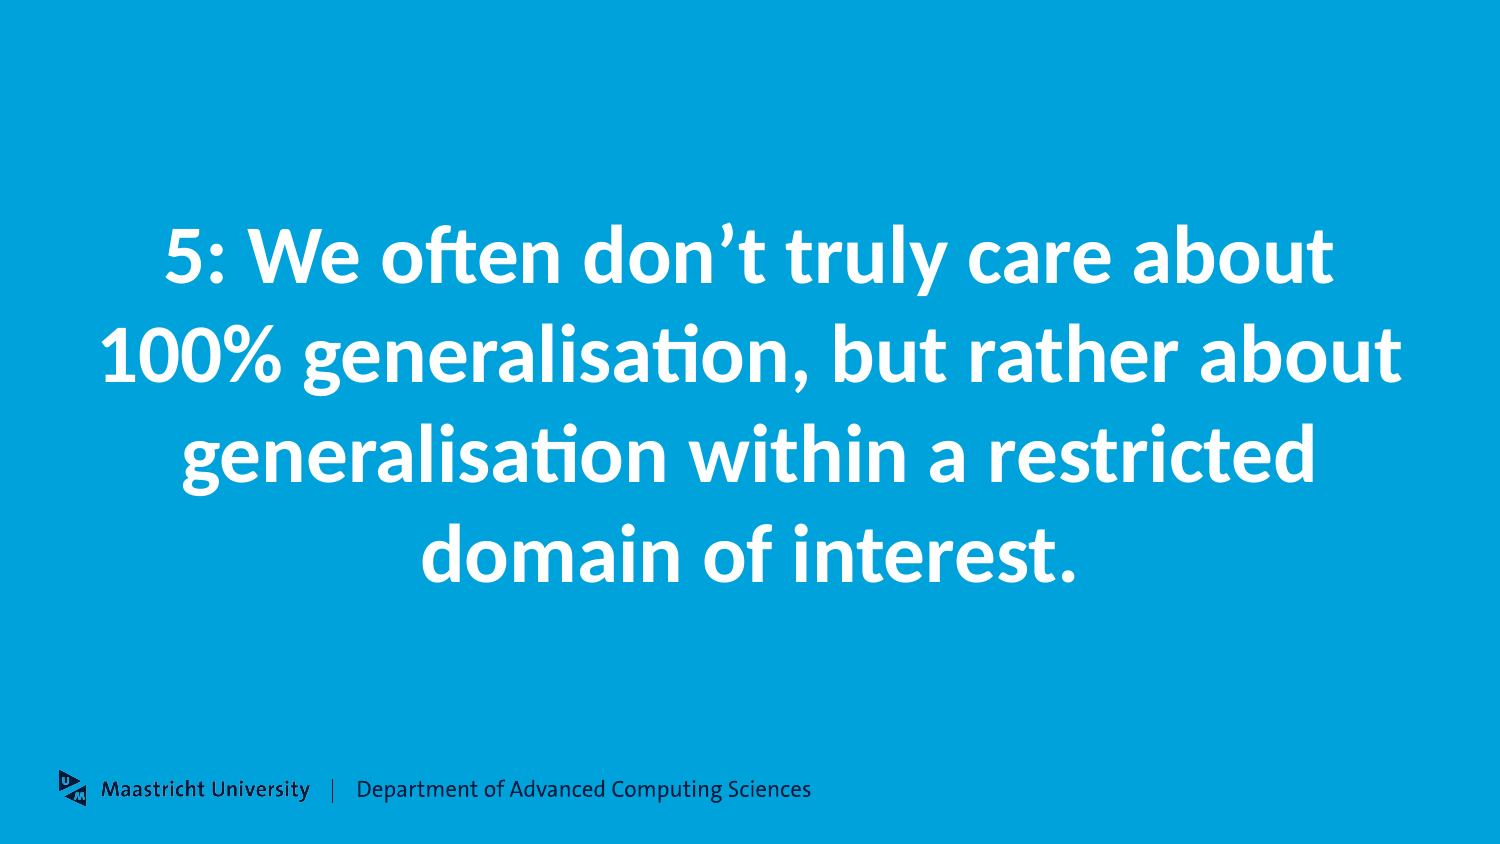

5: We often don’t truly care about 100% generalisation, but rather about generalisation within a restricted domain of interest.